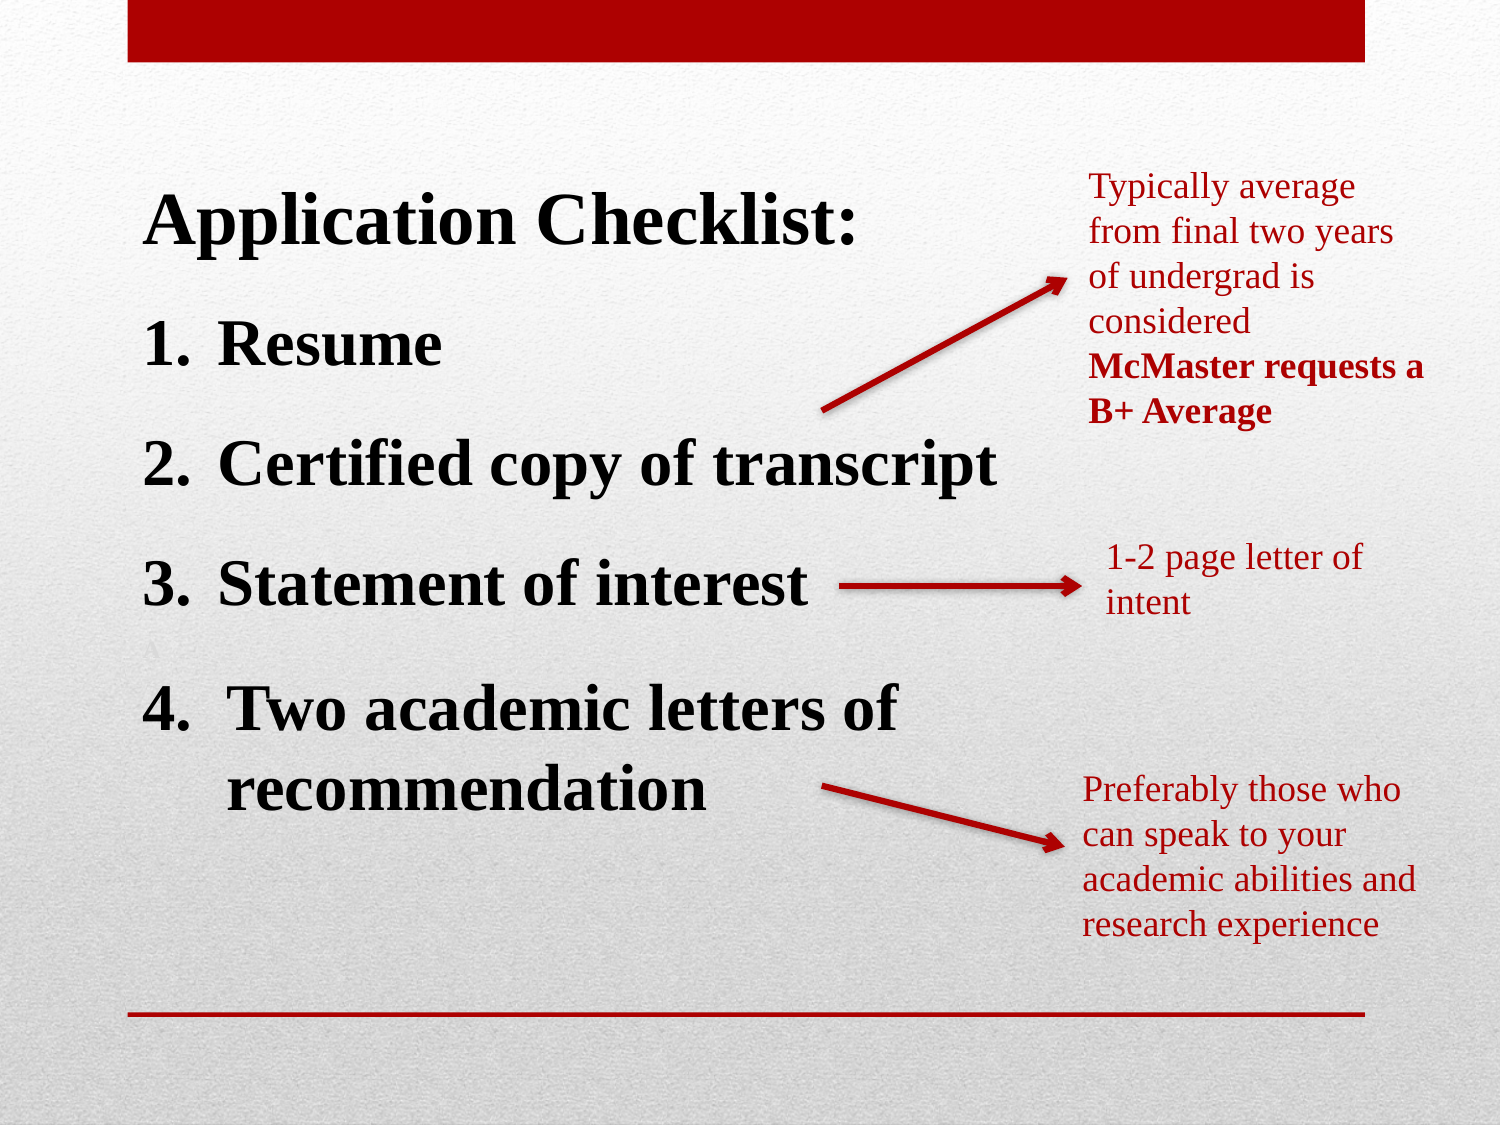

Application Checklist:
Resume
Certified copy of transcript
Statement of interest
A
Two academic letters of recommendation
Typically average from final two years of undergrad is considered
McMaster requests a B+ Average

1-2 page letter of intent
Preferably those who can speak to your academic abilities and research experience